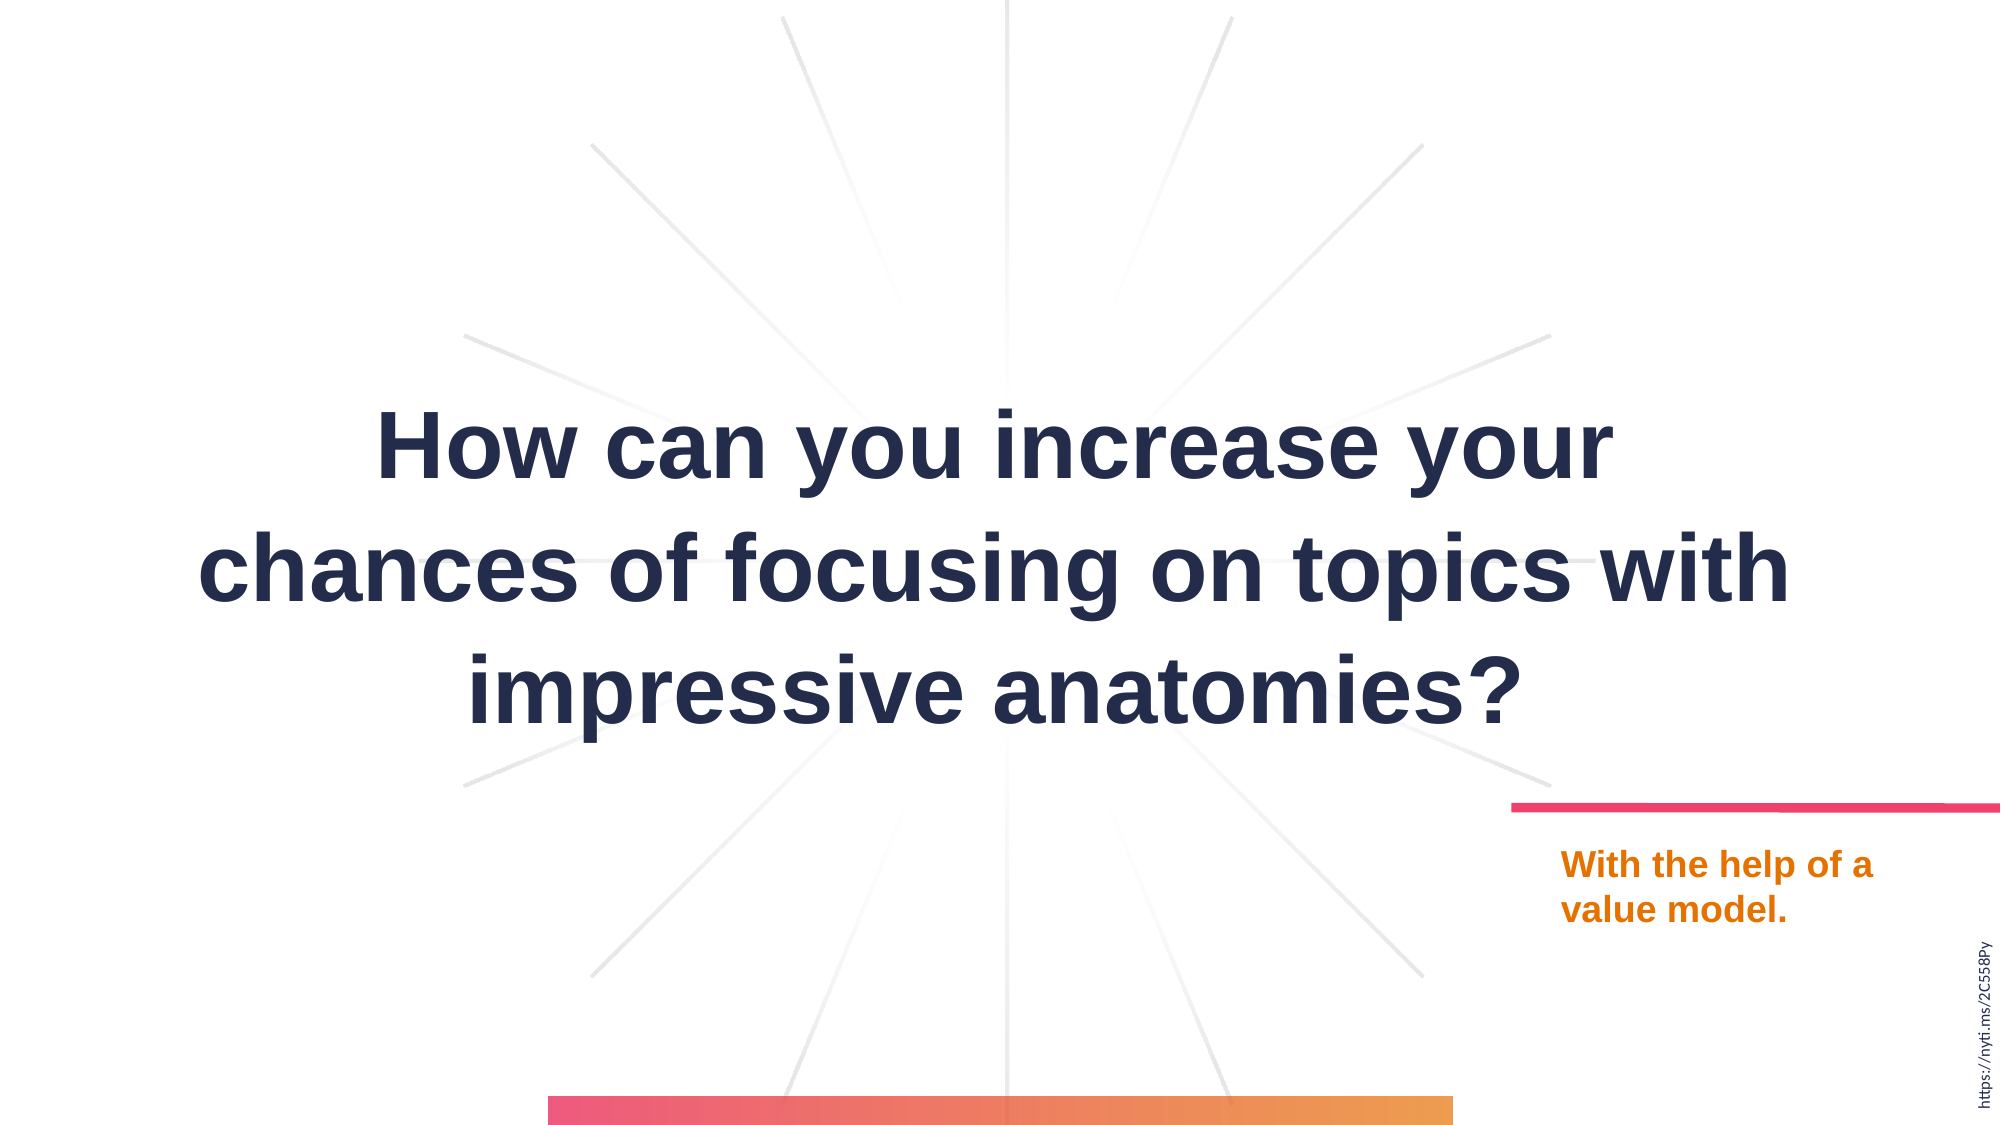

# How can you increase your chances of focusing on topics with impressive anatomies?
With the help of a value model.
https://nyti.ms/2C558Py